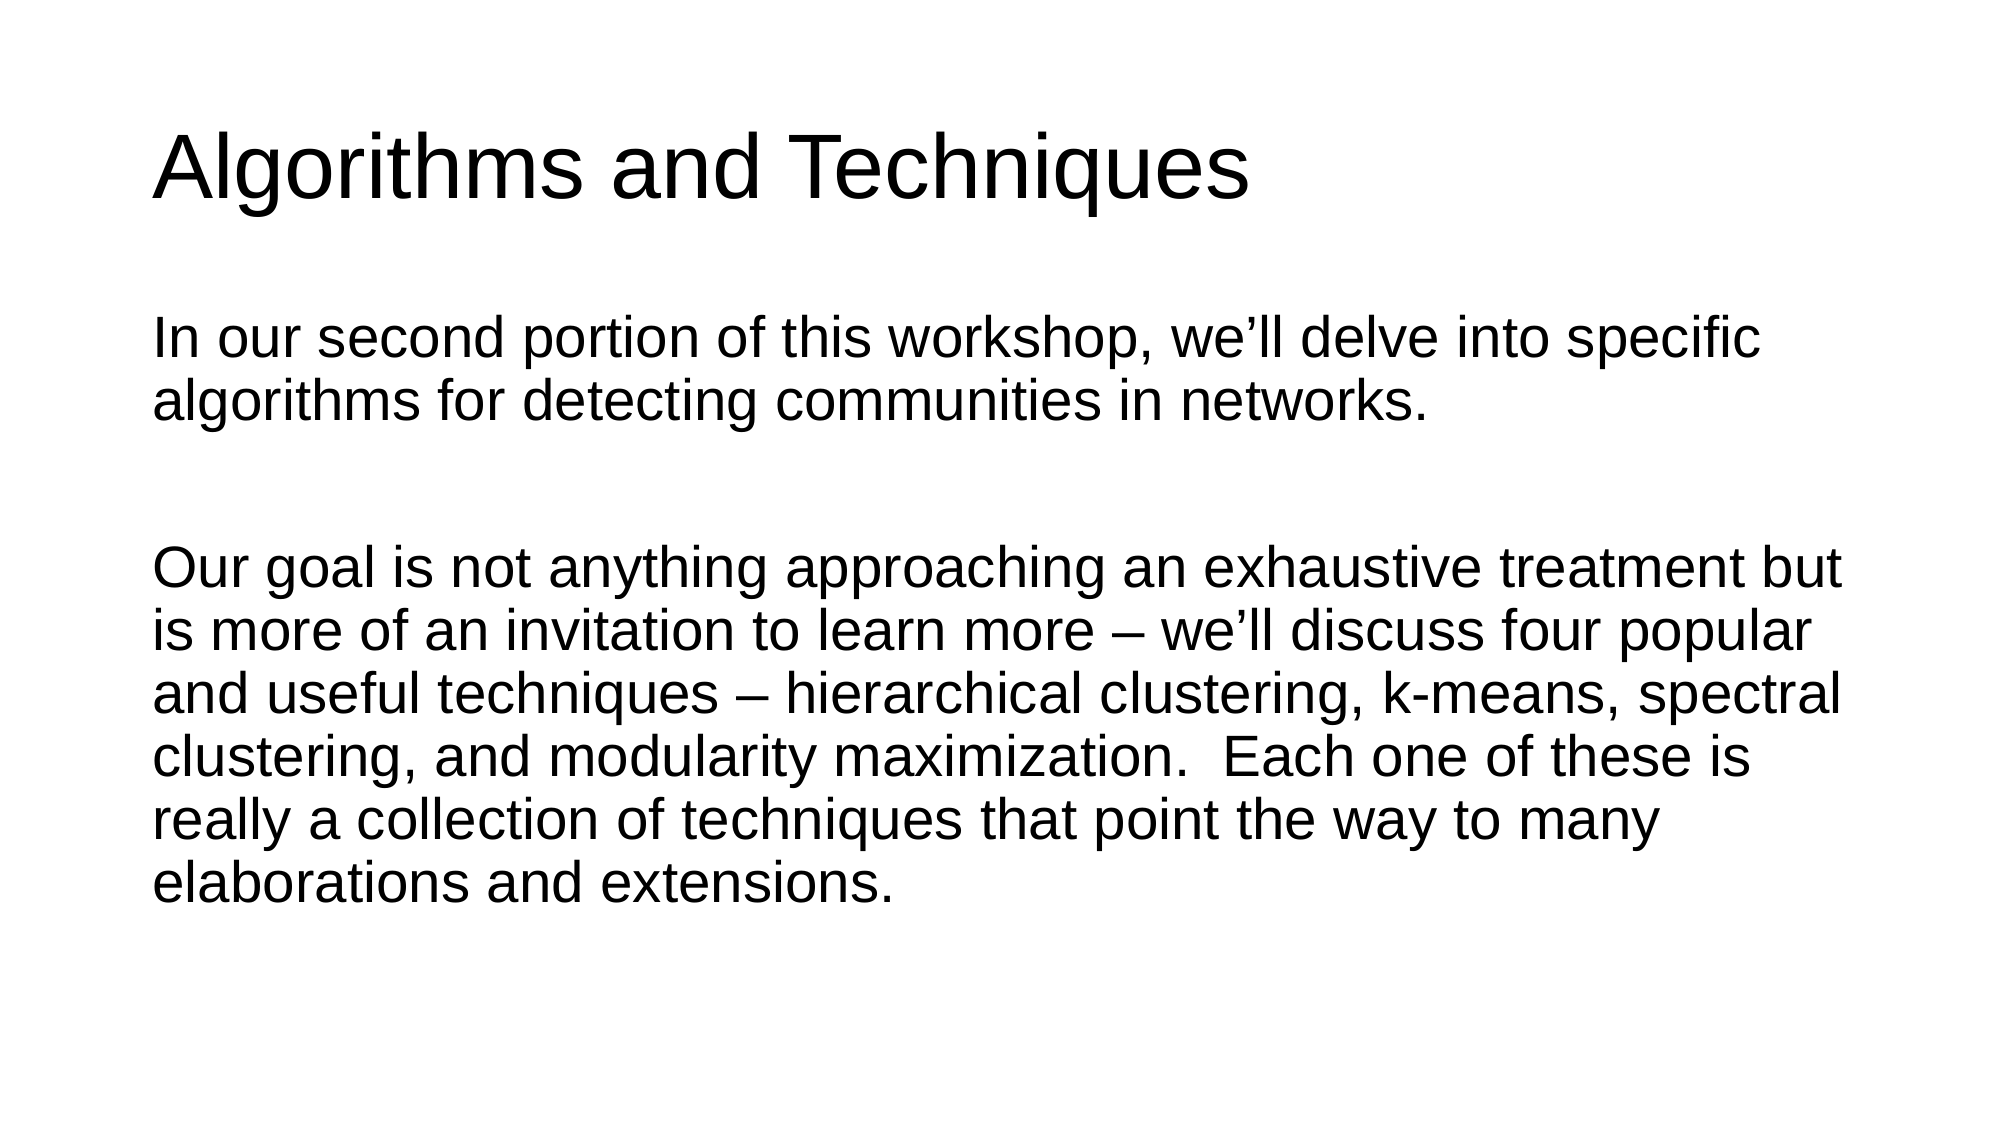

# Algorithms and Techniques
In our second portion of this workshop, we’ll delve into specific algorithms for detecting communities in networks.

Our goal is not anything approaching an exhaustive treatment but is more of an invitation to learn more – we’ll discuss four popular and useful techniques – hierarchical clustering, k-means, spectral clustering, and modularity maximization.  Each one of these is really a collection of techniques that point the way to many elaborations and extensions.